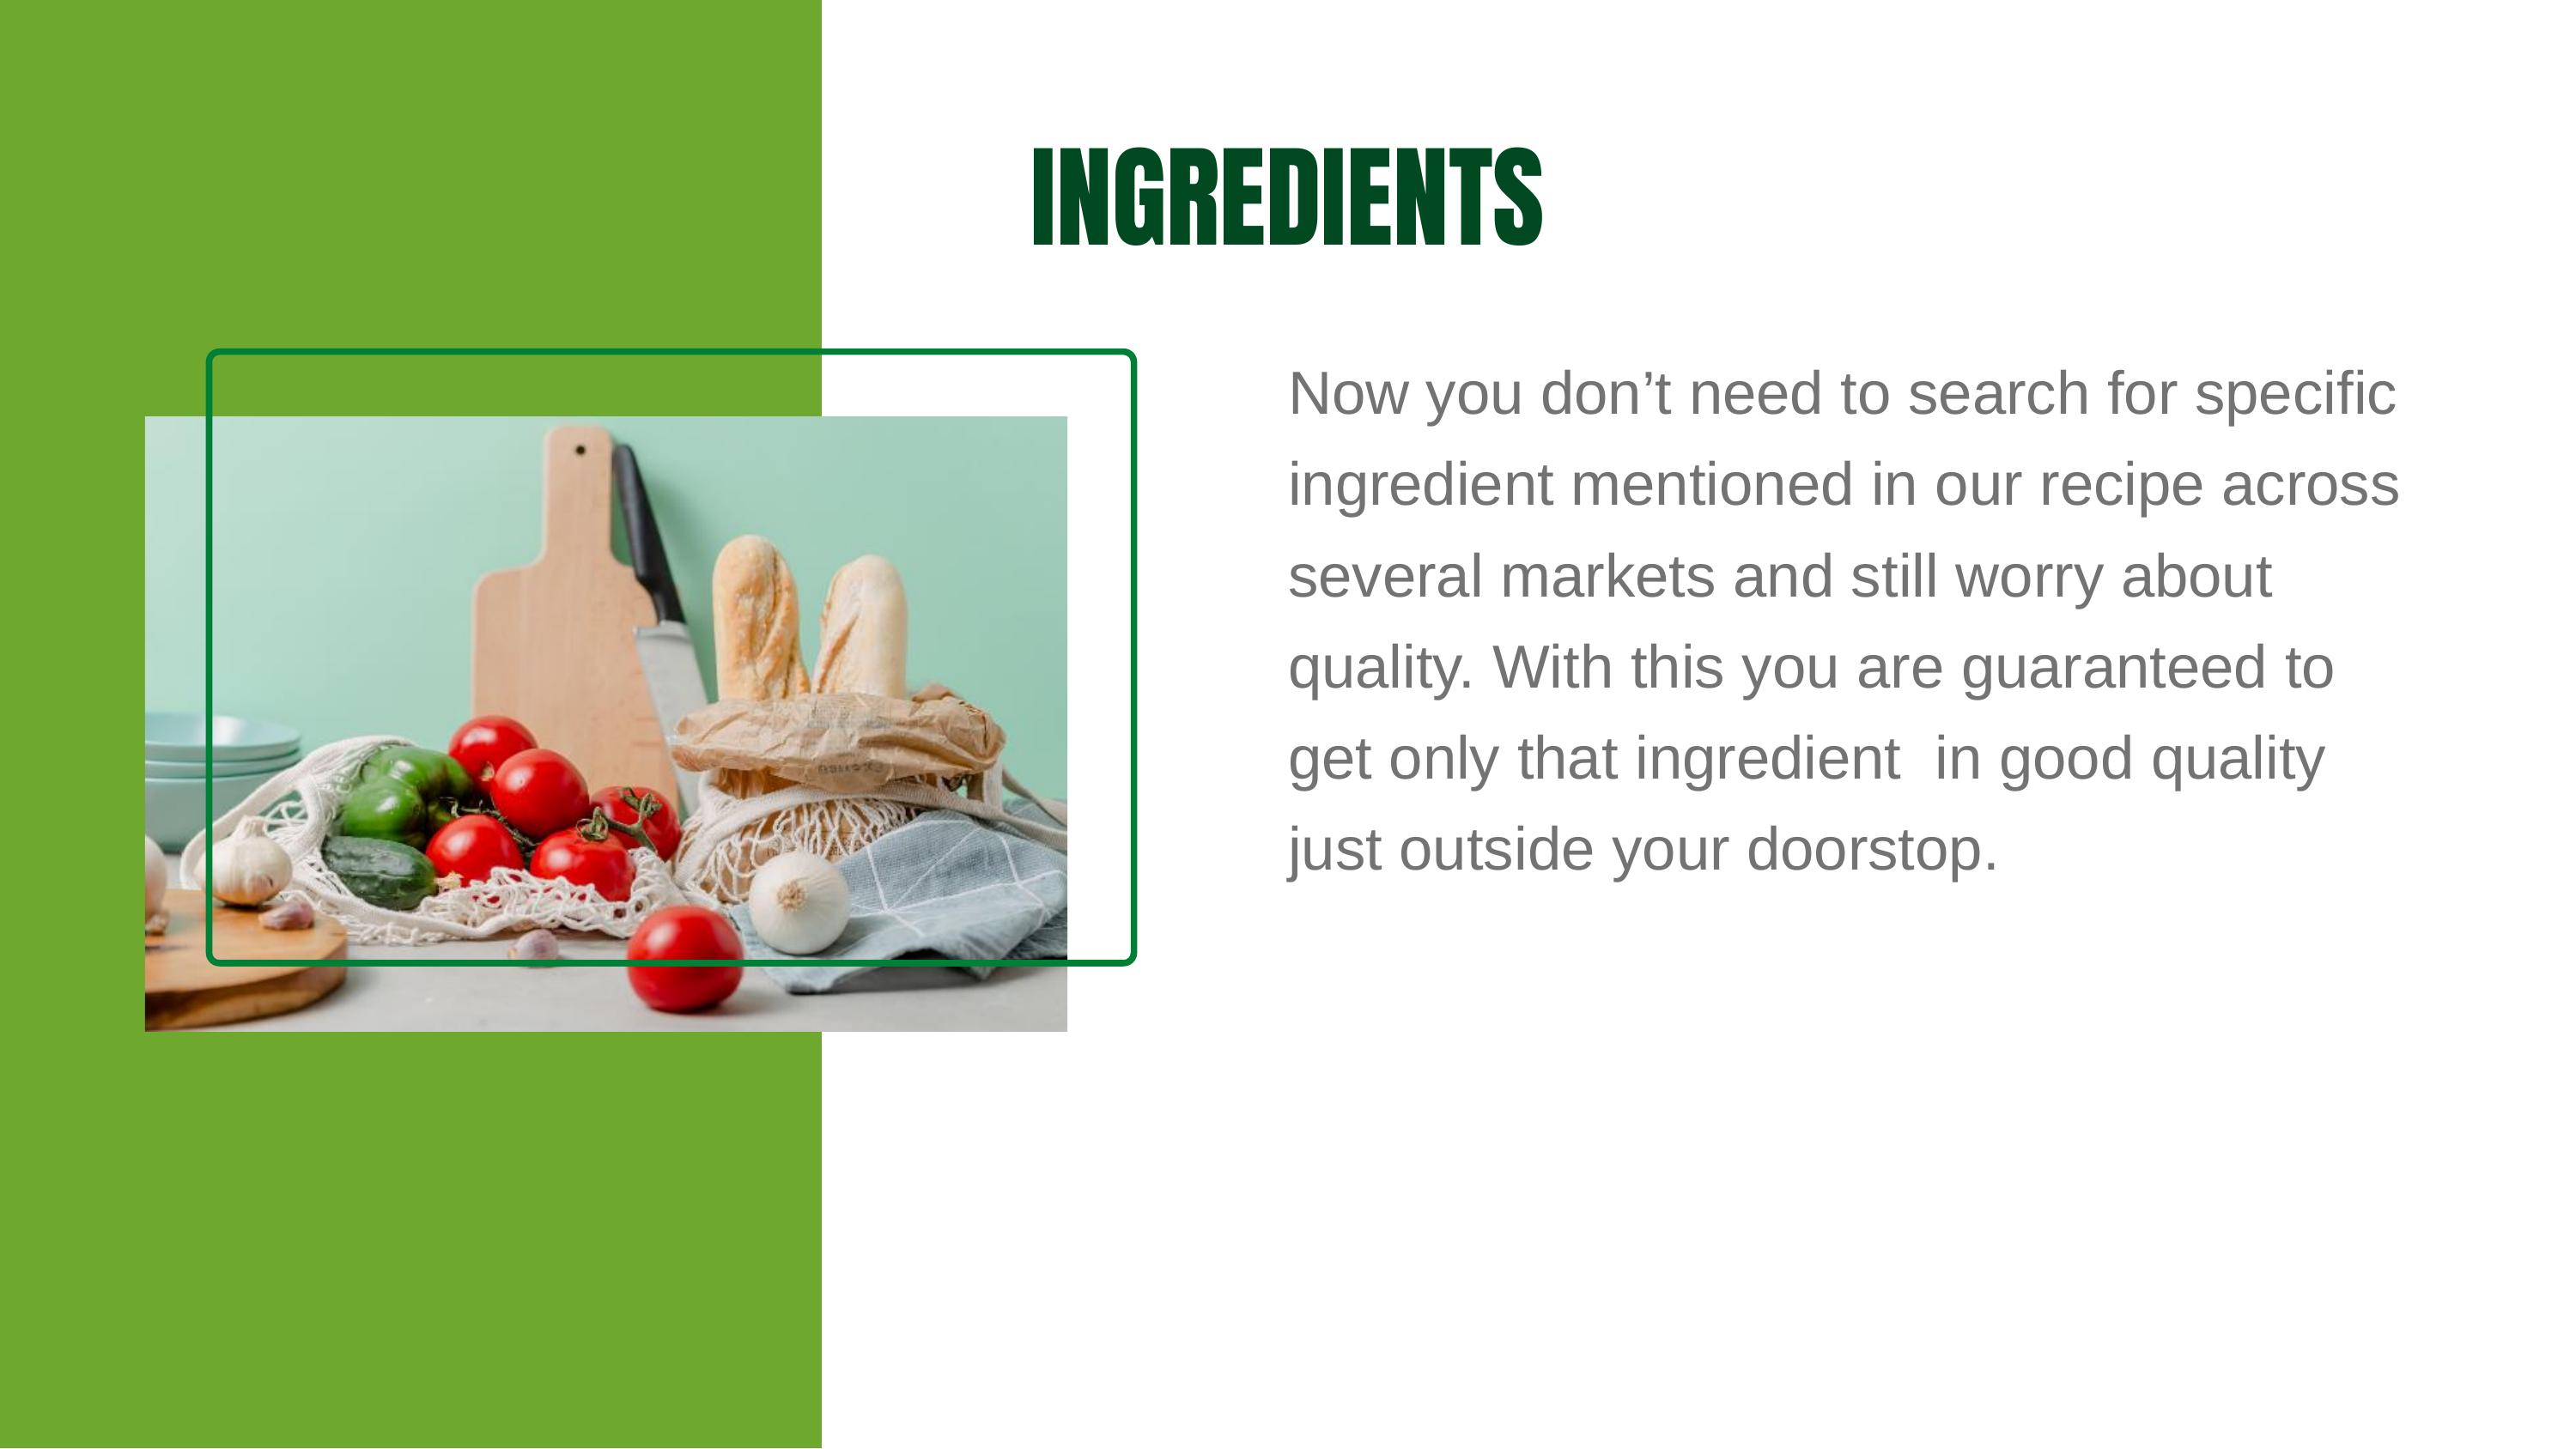

INGREDIENTS
Now you don’t need to search for specific ingredient mentioned in our recipe across several markets and still worry about quality. With this you are guaranteed to get only that ingredient  in good quality just outside your doorstop.